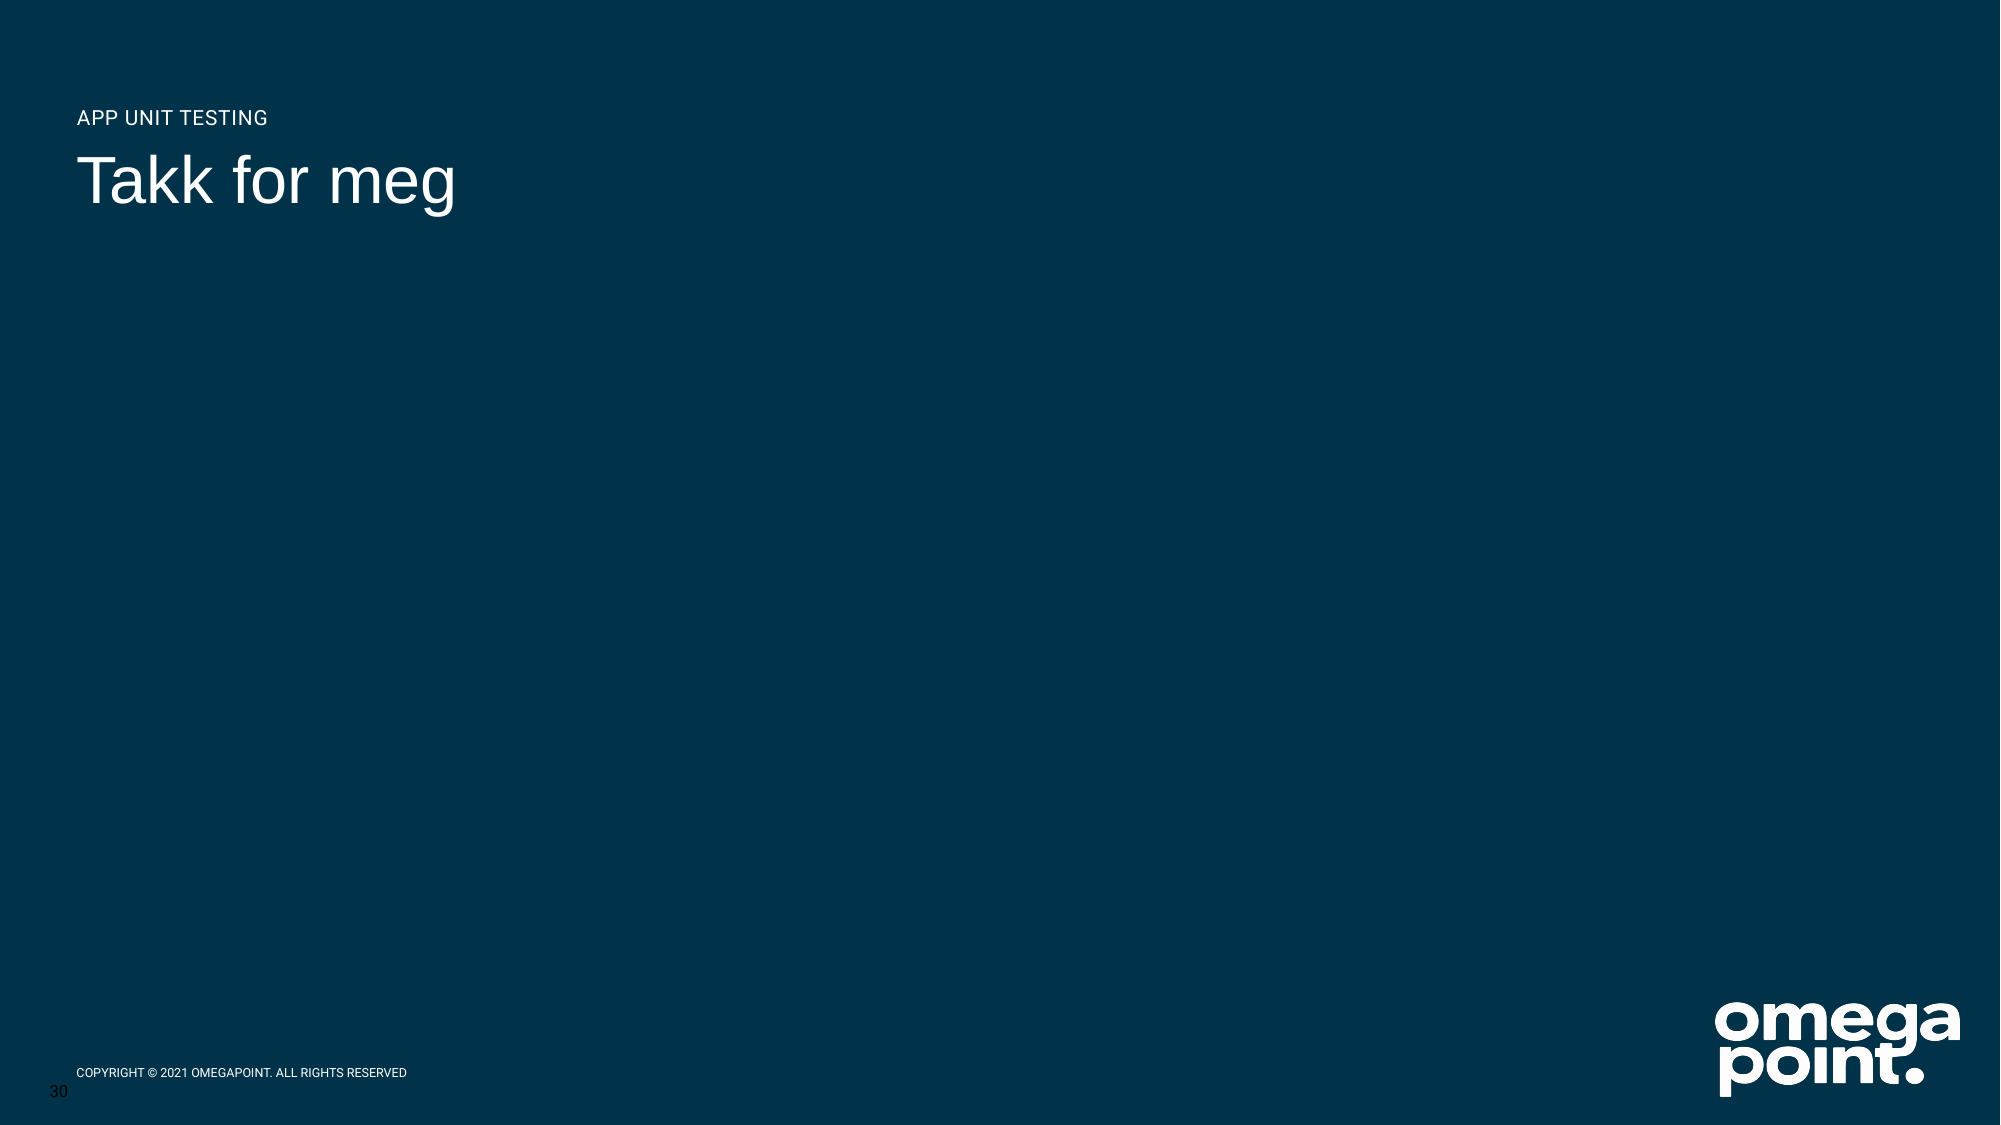

APP Unit testing
# Takk for meg
30